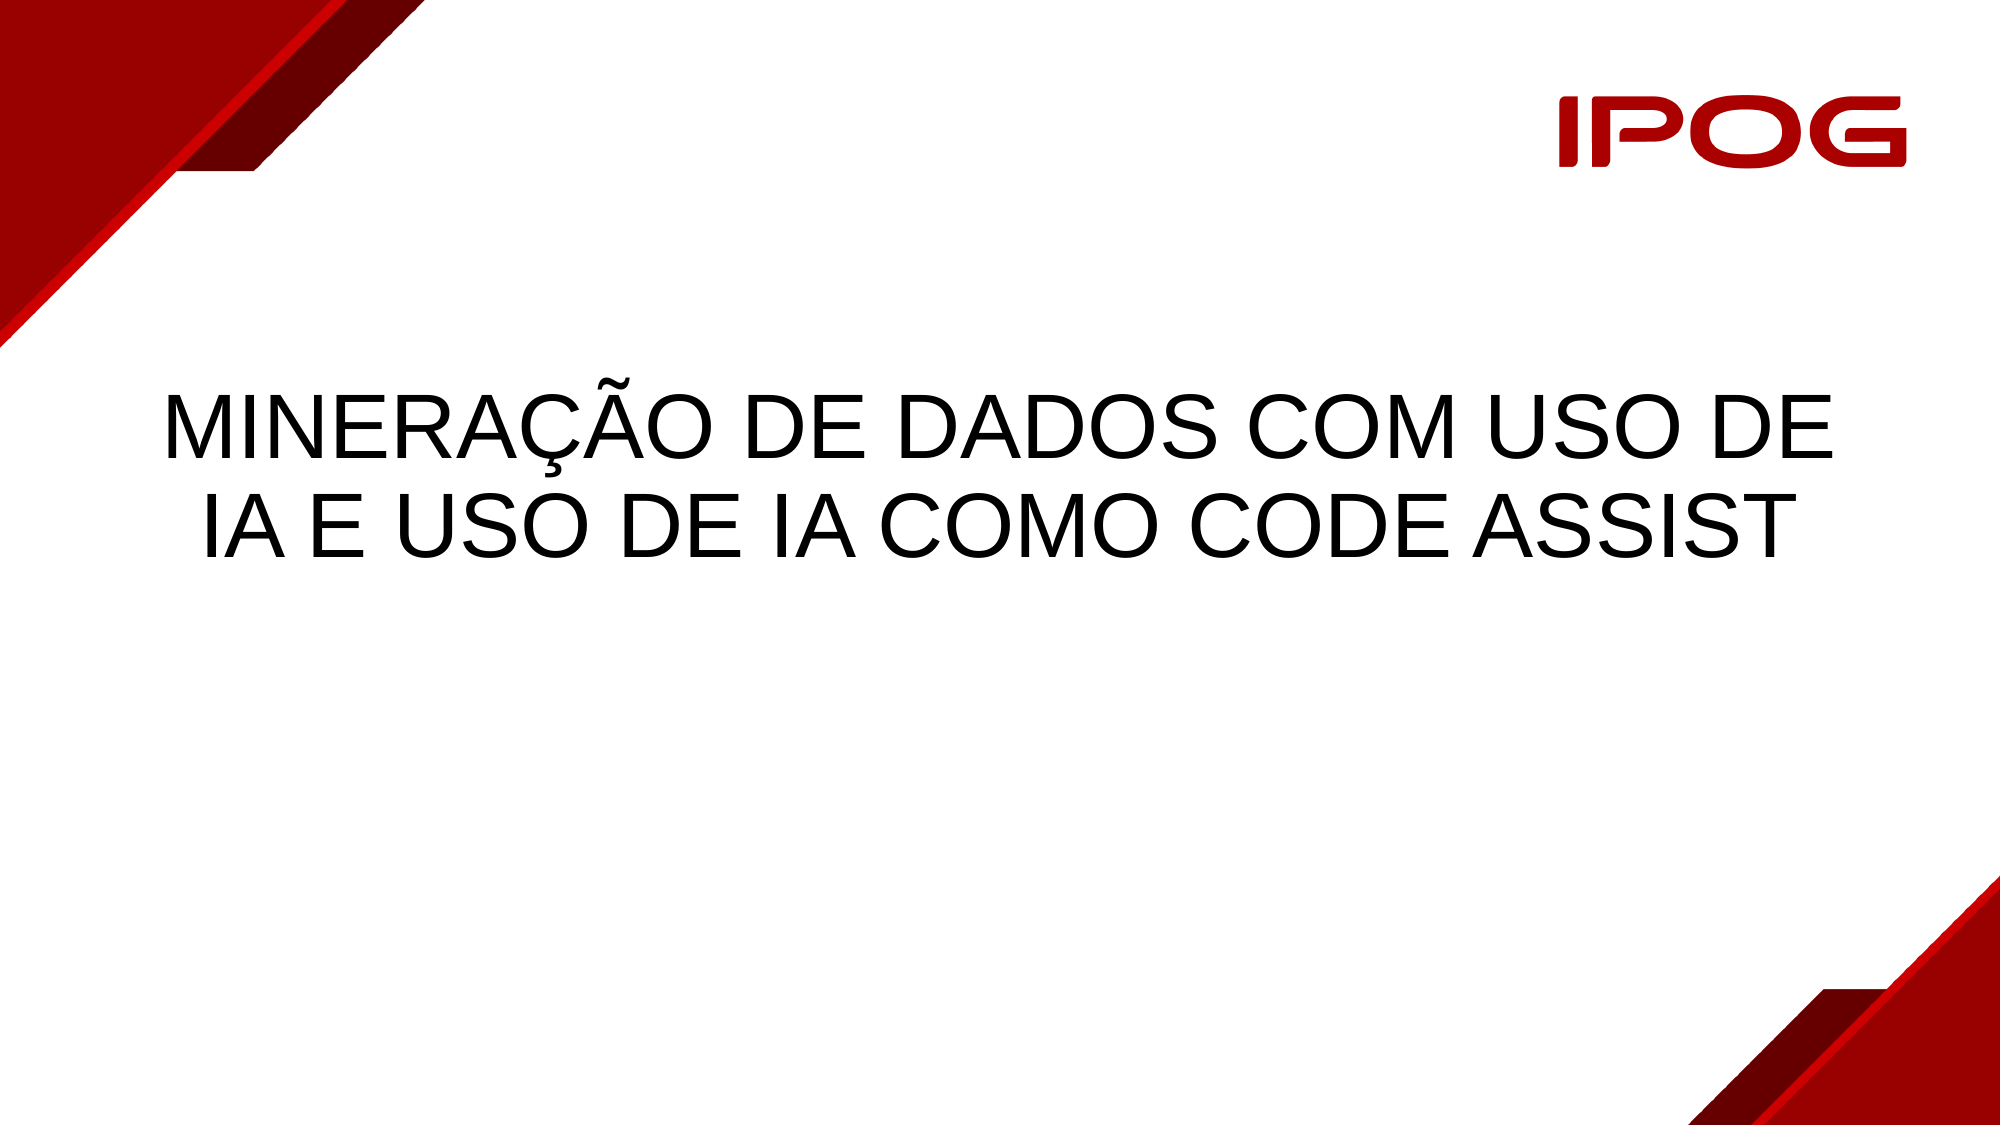

# MINERAÇÃO DE DADOS COM USO DE IA E USO DE IA COMO CODE ASSIST